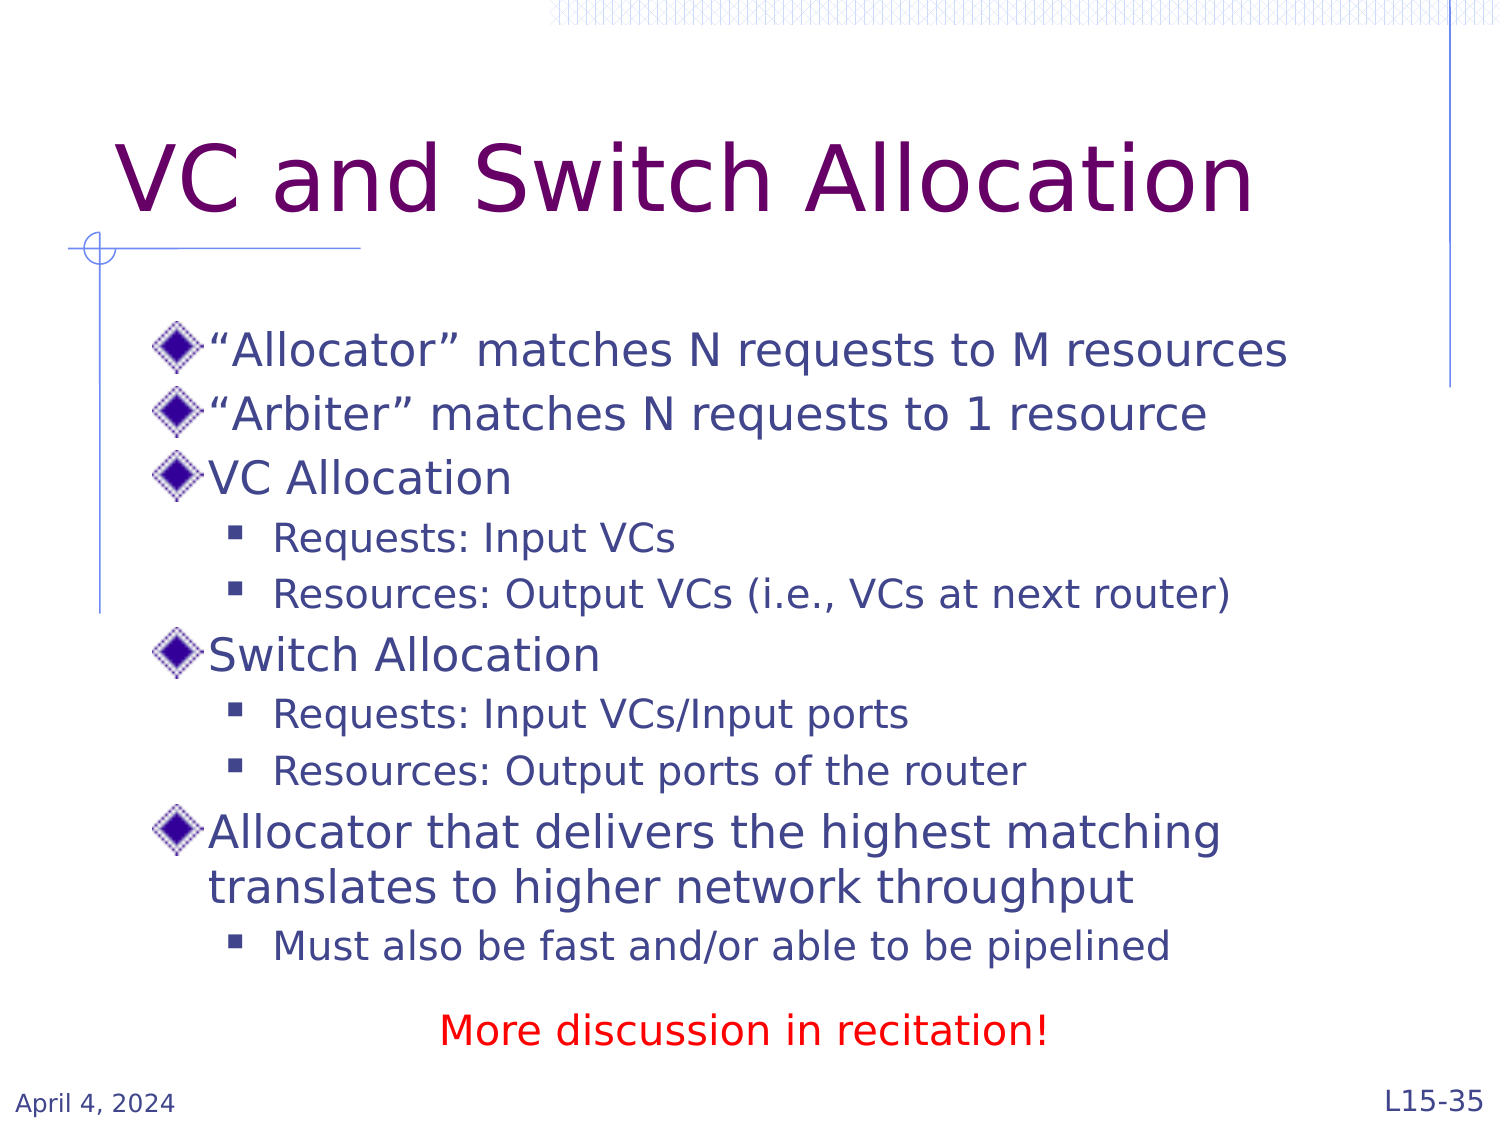

# VC and Switch Allocation
“Allocator” matches N requests to M resources
“Arbiter” matches N requests to 1 resource
VC Allocation
Requests: Input VCs
Resources: Output VCs (i.e., VCs at next router)
Switch Allocation
Requests: Input VCs/Input ports
Resources: Output ports of the router
Allocator that delivers the highest matching translates to higher network throughput
Must also be fast and/or able to be pipelined
More discussion in recitation!
April 4, 2024
L15-35